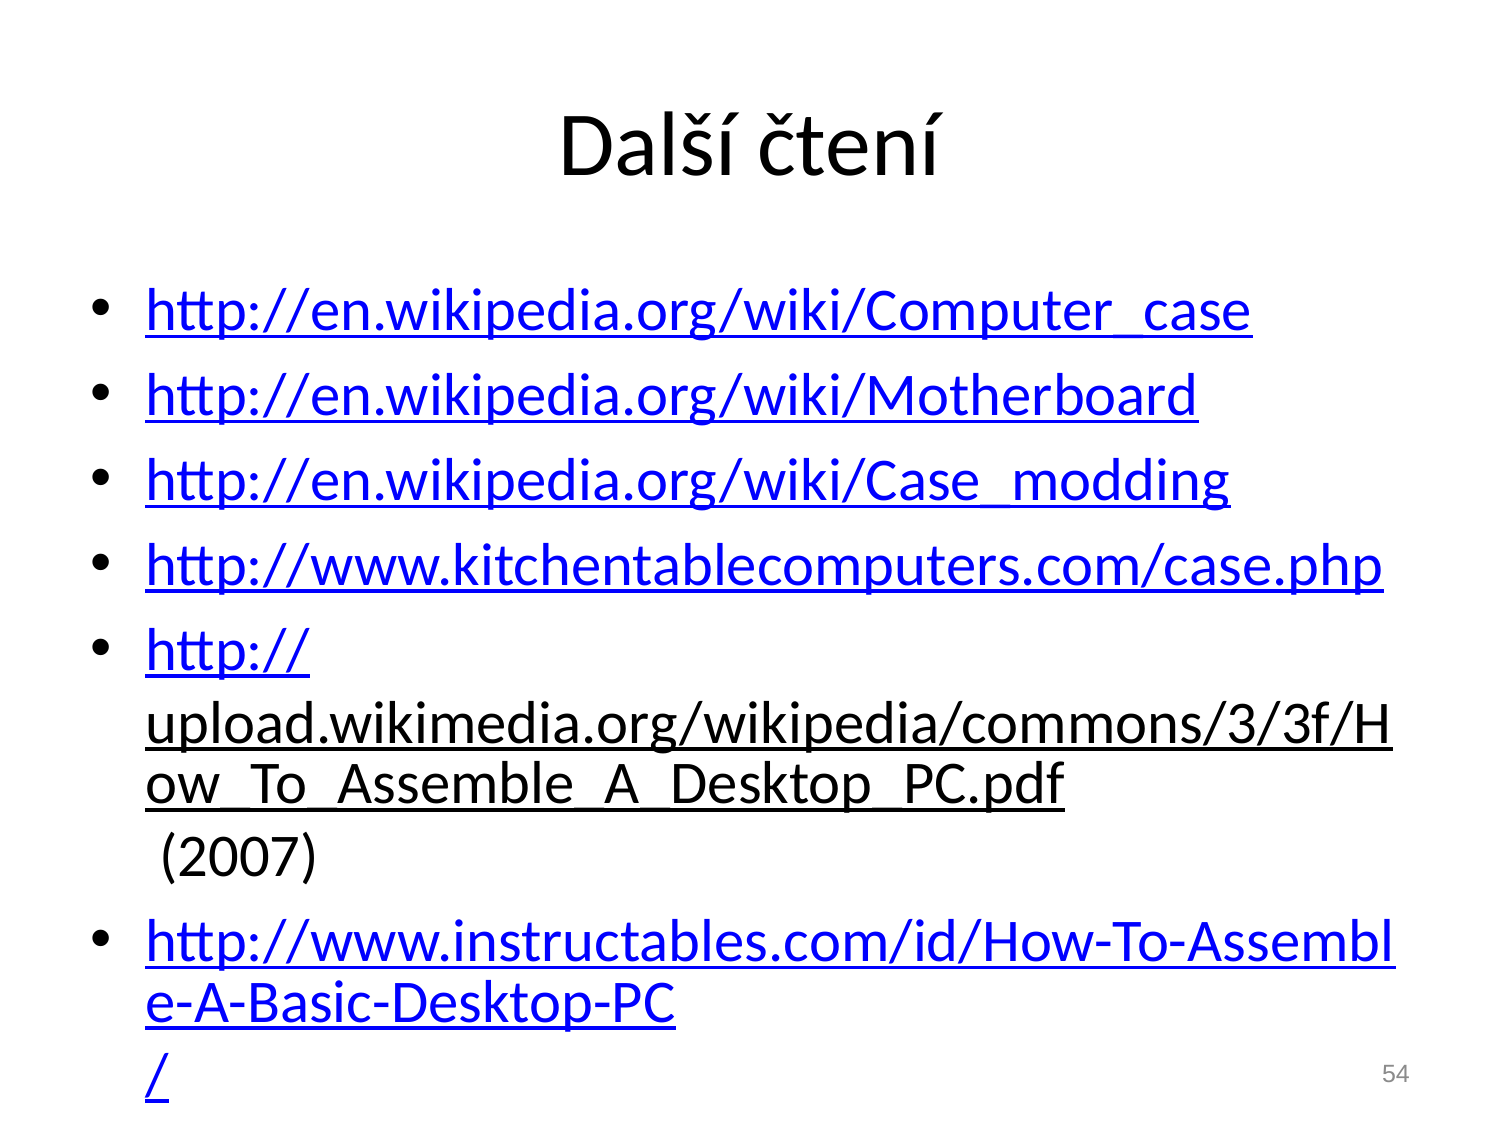

# Další čtení
http://en.wikipedia.org/wiki/Computer_case
http://en.wikipedia.org/wiki/Motherboard
http://en.wikipedia.org/wiki/Case_modding
http://www.kitchentablecomputers.com/case.php
http://upload.wikimedia.org/wikipedia/commons/3/3f/How_To_Assemble_A_Desktop_PC.pdf (2007)
http://www.instructables.com/id/How-To-Assemble-A-Basic-Desktop-PC/

54